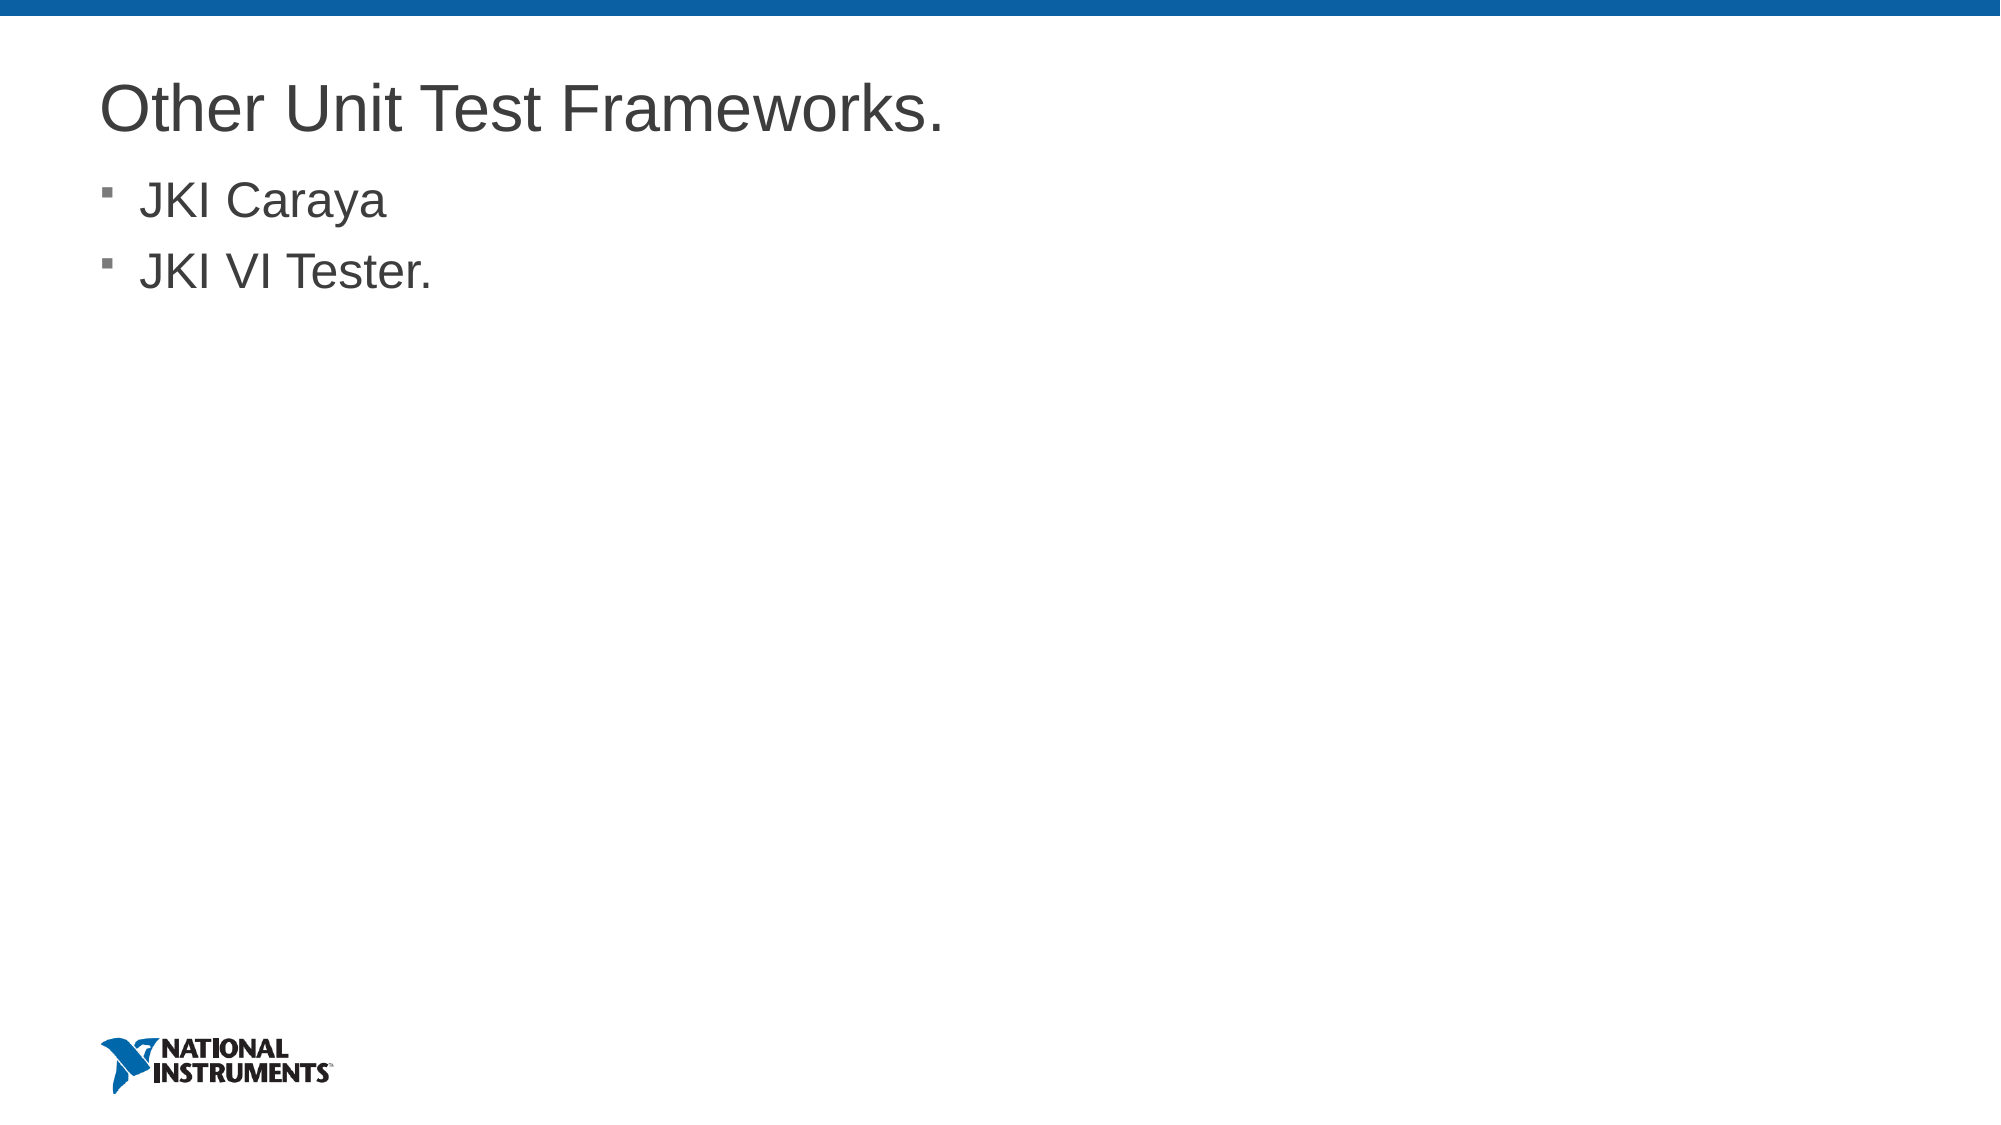

# Other Unit Test Frameworks.
JKI Caraya
JKI VI Tester.